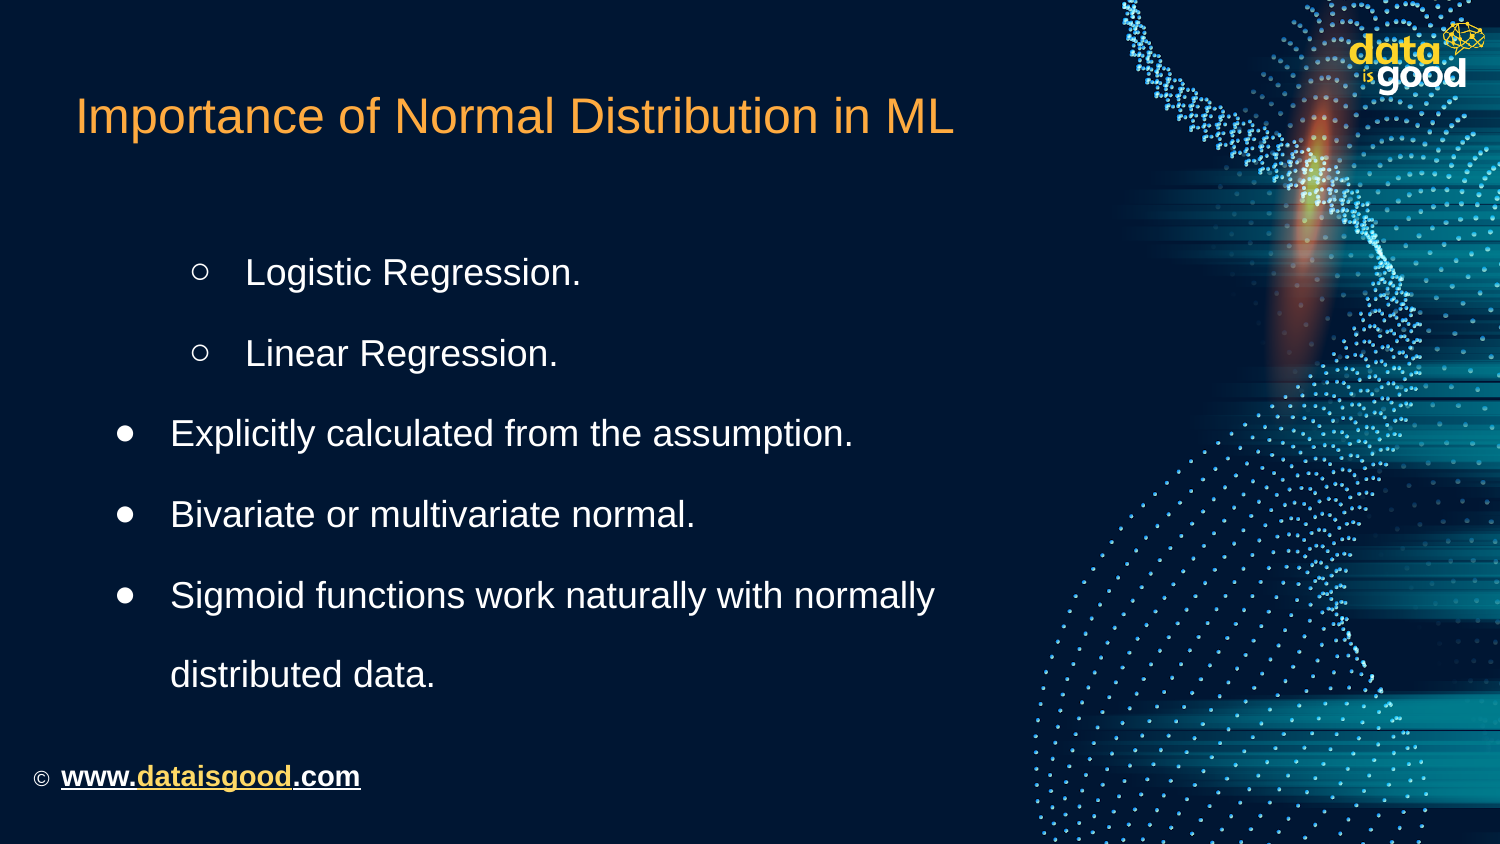

# Importance of Normal Distribution in ML
Logistic Regression.
Linear Regression.
Explicitly calculated from the assumption.
Bivariate or multivariate normal.
Sigmoid functions work naturally with normally distributed data.